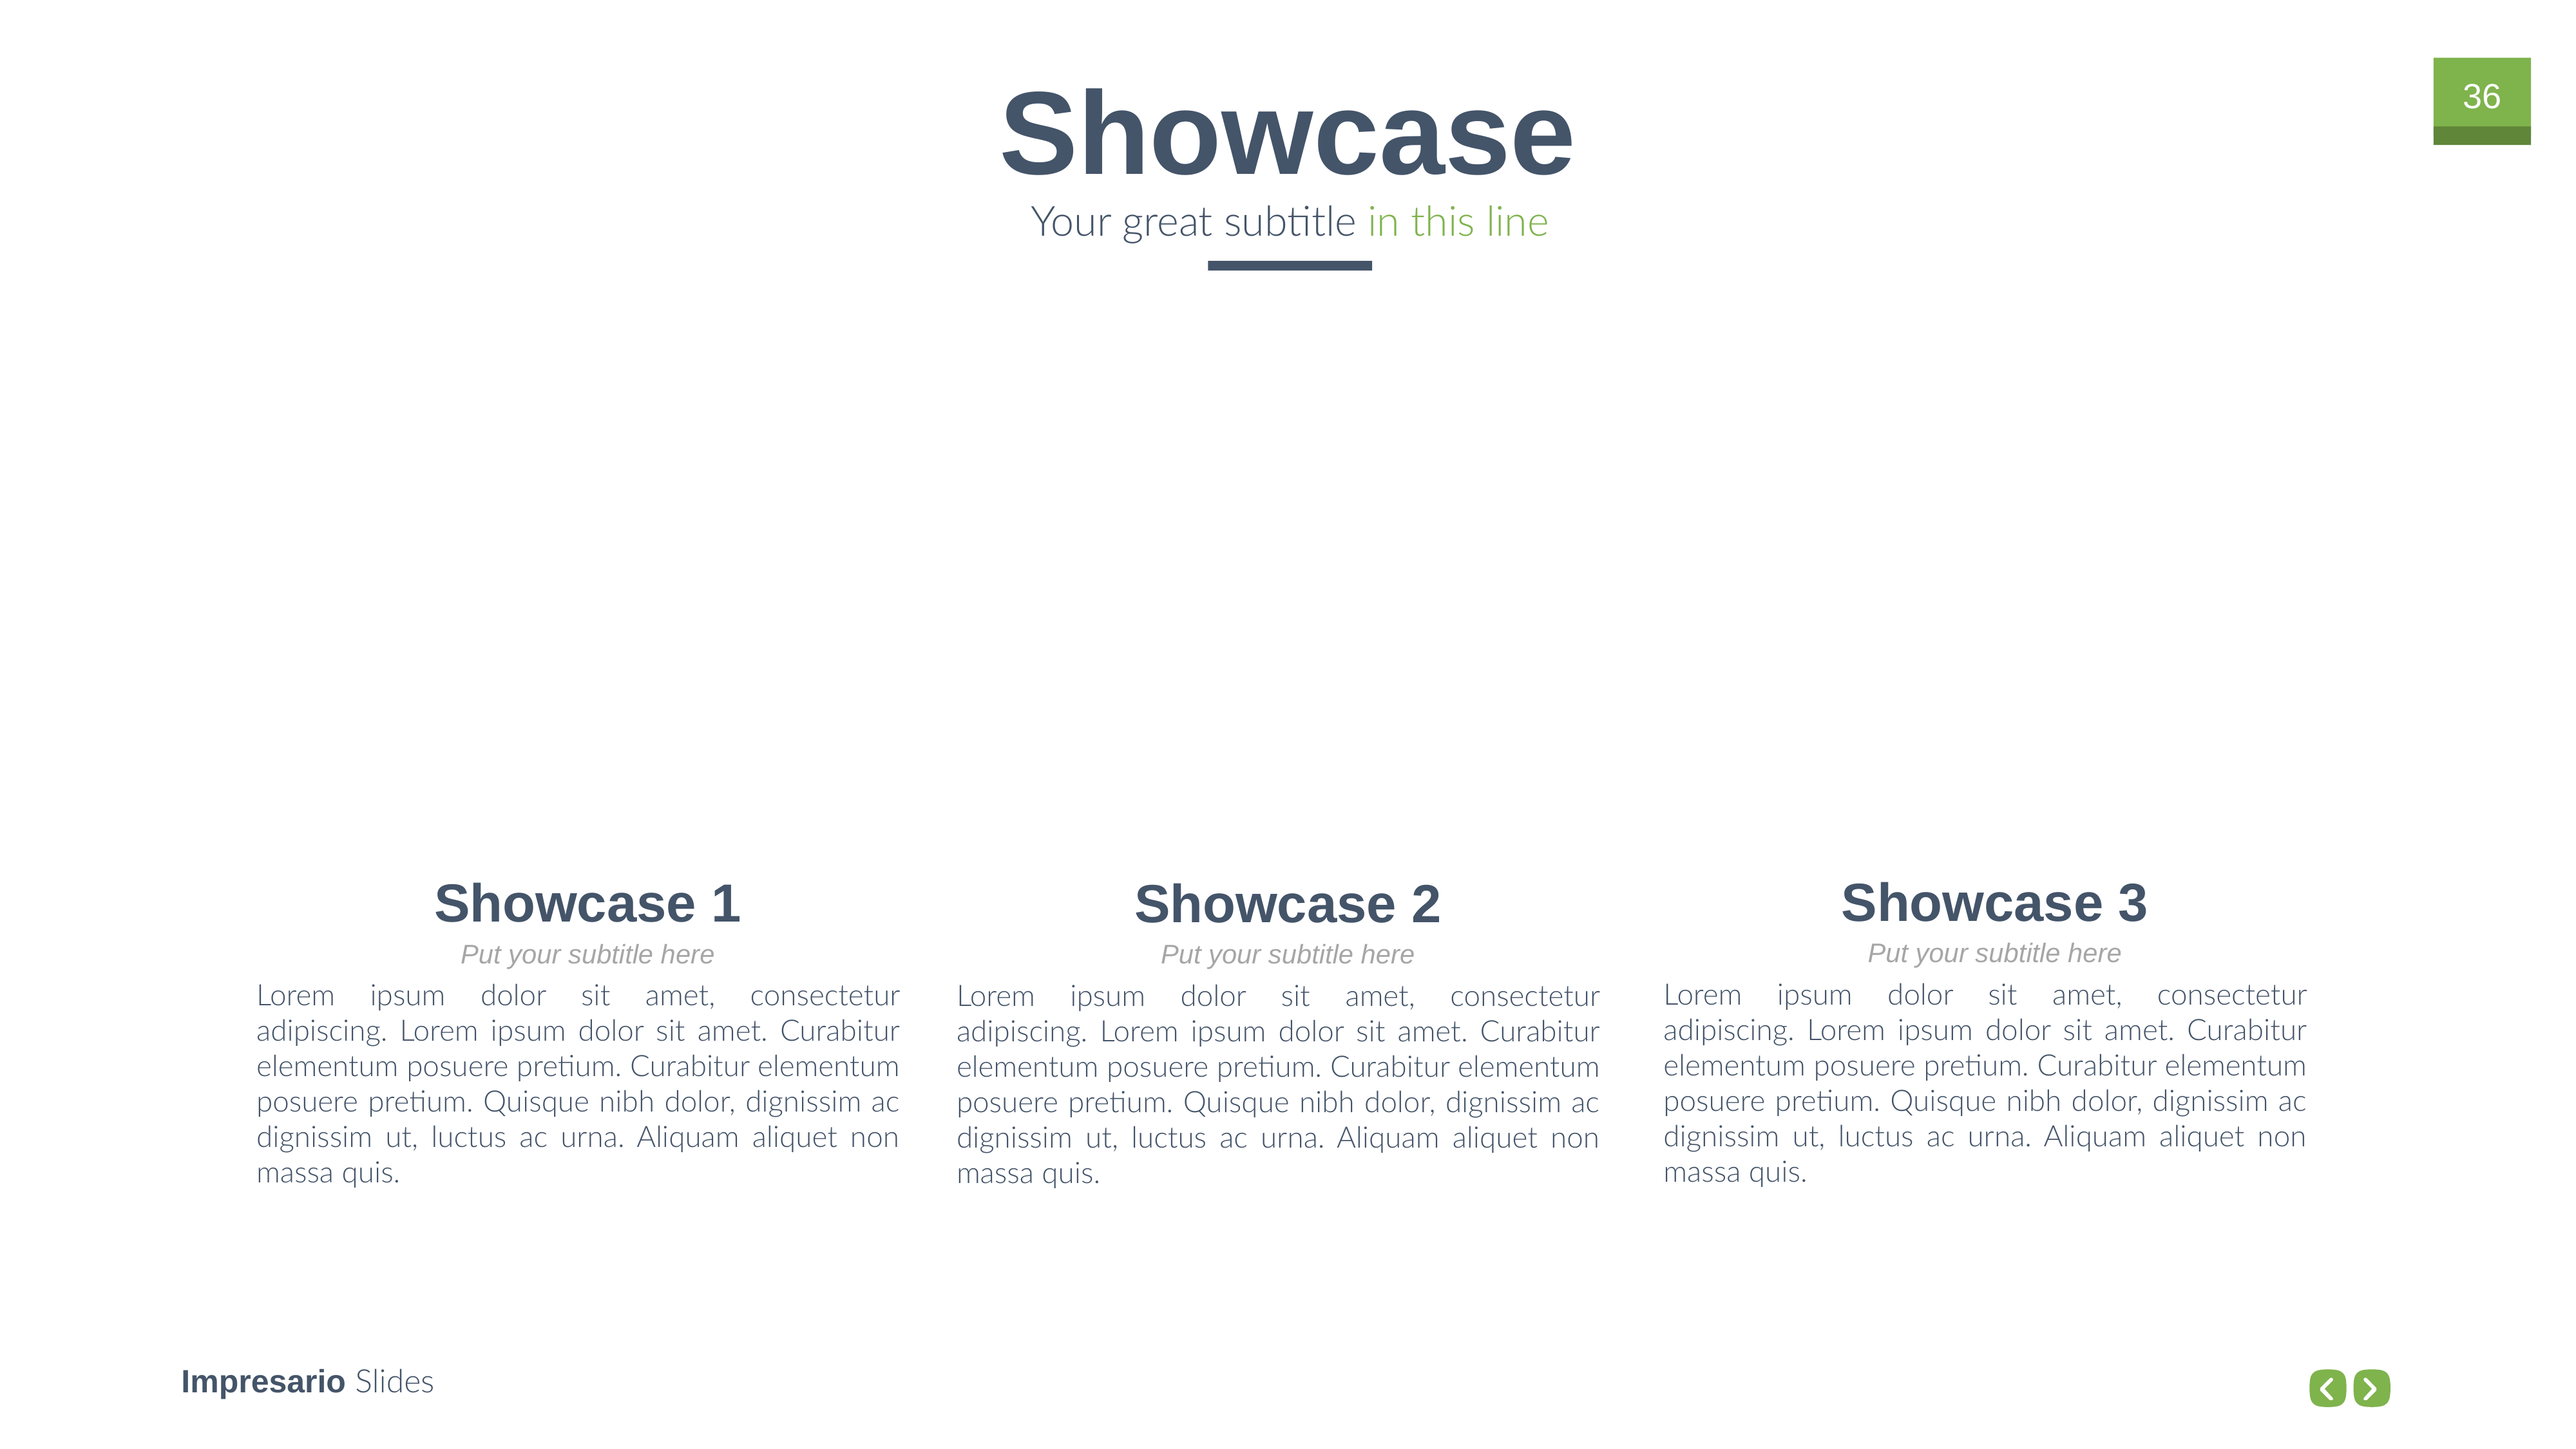

Showcase
Your great subtitle in this line

Showcase 3
Showcase 1
Showcase 2
Put your subtitle here
Put your subtitle here
Put your subtitle here
Lorem ipsum dolor sit amet, consectetur adipiscing. Lorem ipsum dolor sit amet. Curabitur elementum posuere pretium. Curabitur elementum posuere pretium. Quisque nibh dolor, dignissim ac dignissim ut, luctus ac urna. Aliquam aliquet non massa quis.
Lorem ipsum dolor sit amet, consectetur adipiscing. Lorem ipsum dolor sit amet. Curabitur elementum posuere pretium. Curabitur elementum posuere pretium. Quisque nibh dolor, dignissim ac dignissim ut, luctus ac urna. Aliquam aliquet non massa quis.
Lorem ipsum dolor sit amet, consectetur adipiscing. Lorem ipsum dolor sit amet. Curabitur elementum posuere pretium. Curabitur elementum posuere pretium. Quisque nibh dolor, dignissim ac dignissim ut, luctus ac urna. Aliquam aliquet non massa quis.